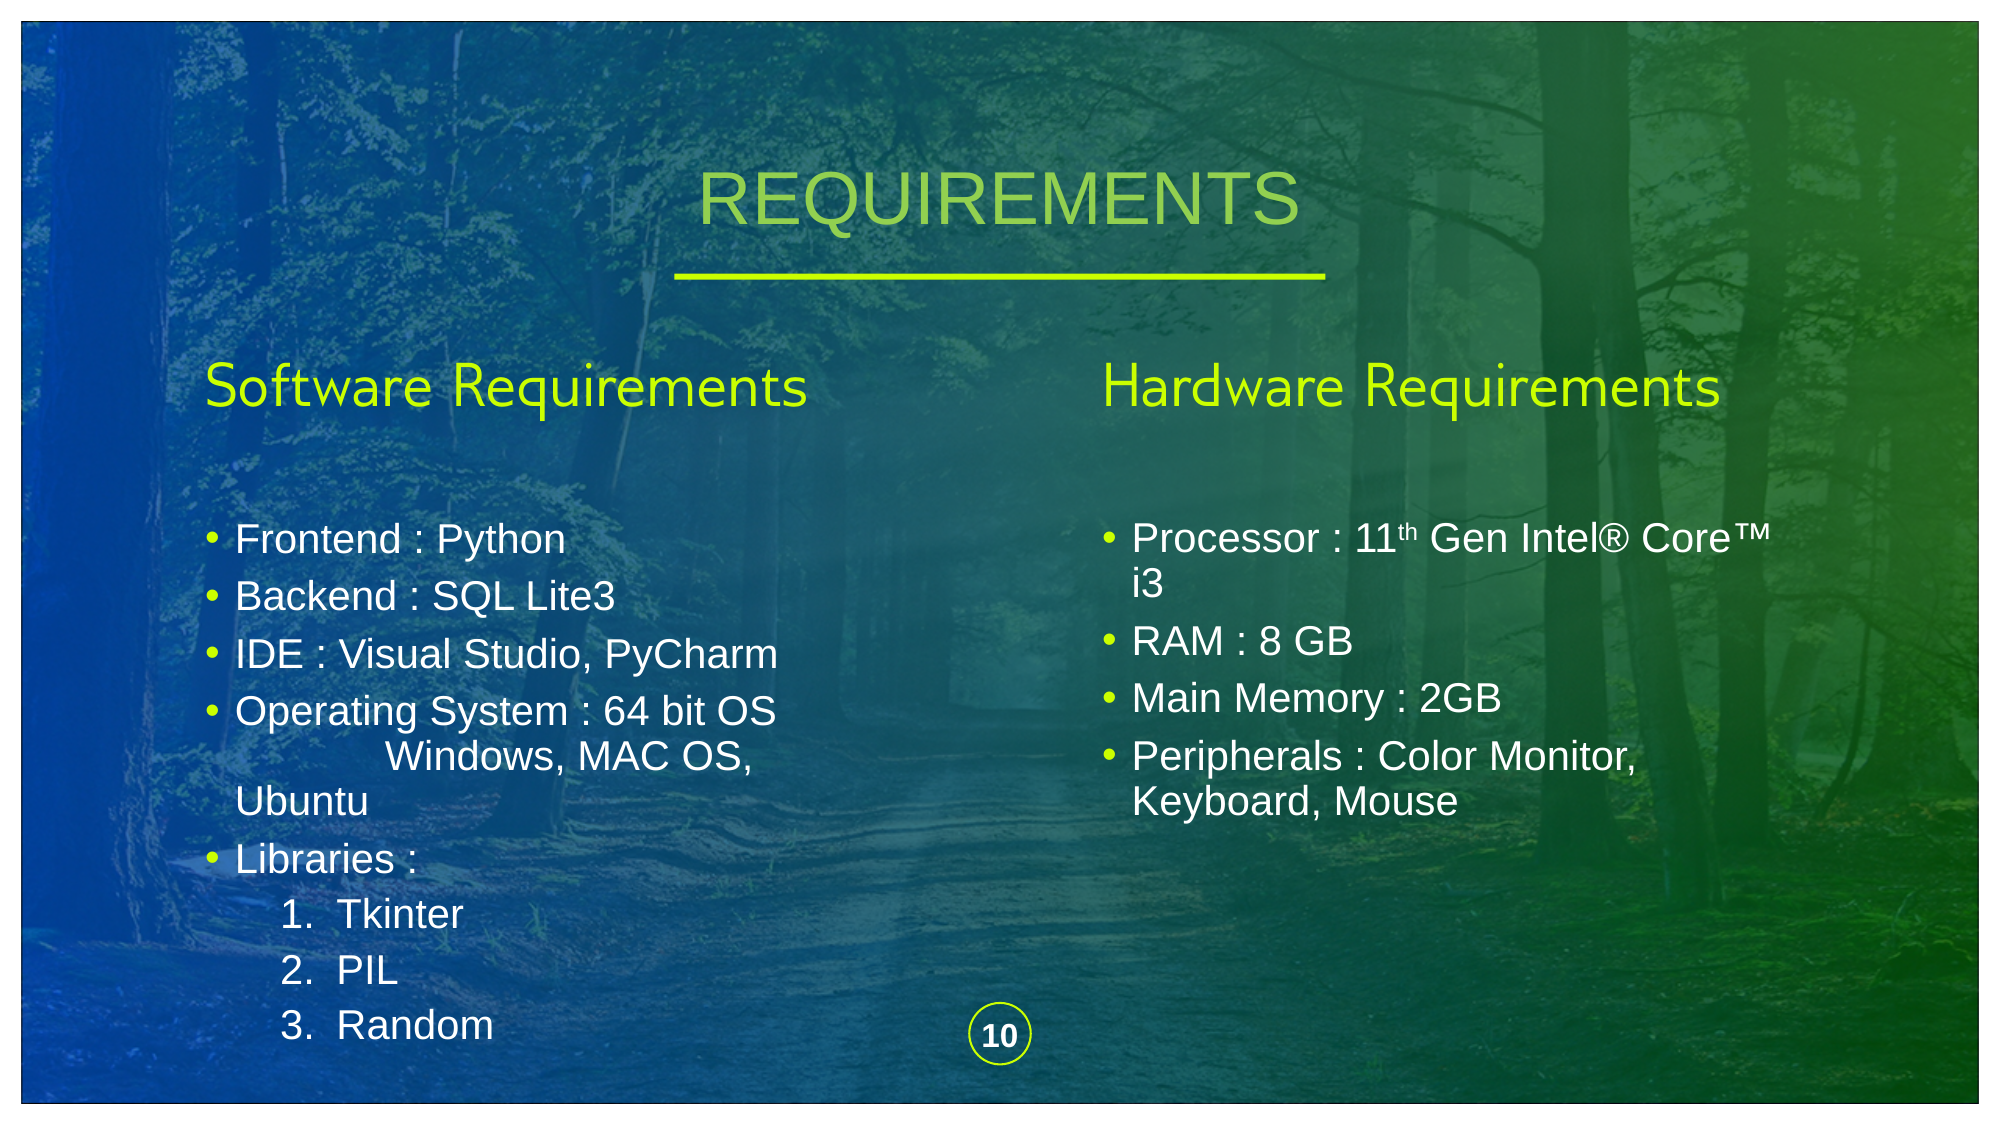

# REQUIREMENTS
Hardware Requirements
Software Requirements
Processor : 11th Gen Intel® Core™ i3
RAM : 8 GB
Main Memory : 2GB
Peripherals : Color Monitor, 	Keyboard, Mouse
Frontend : Python
Backend : SQL Lite3
IDE : Visual Studio, PyCharm
Operating System : 64 bit OS      	Windows, MAC OS, Ubuntu
Libraries :
Tkinter
PIL
Random
10